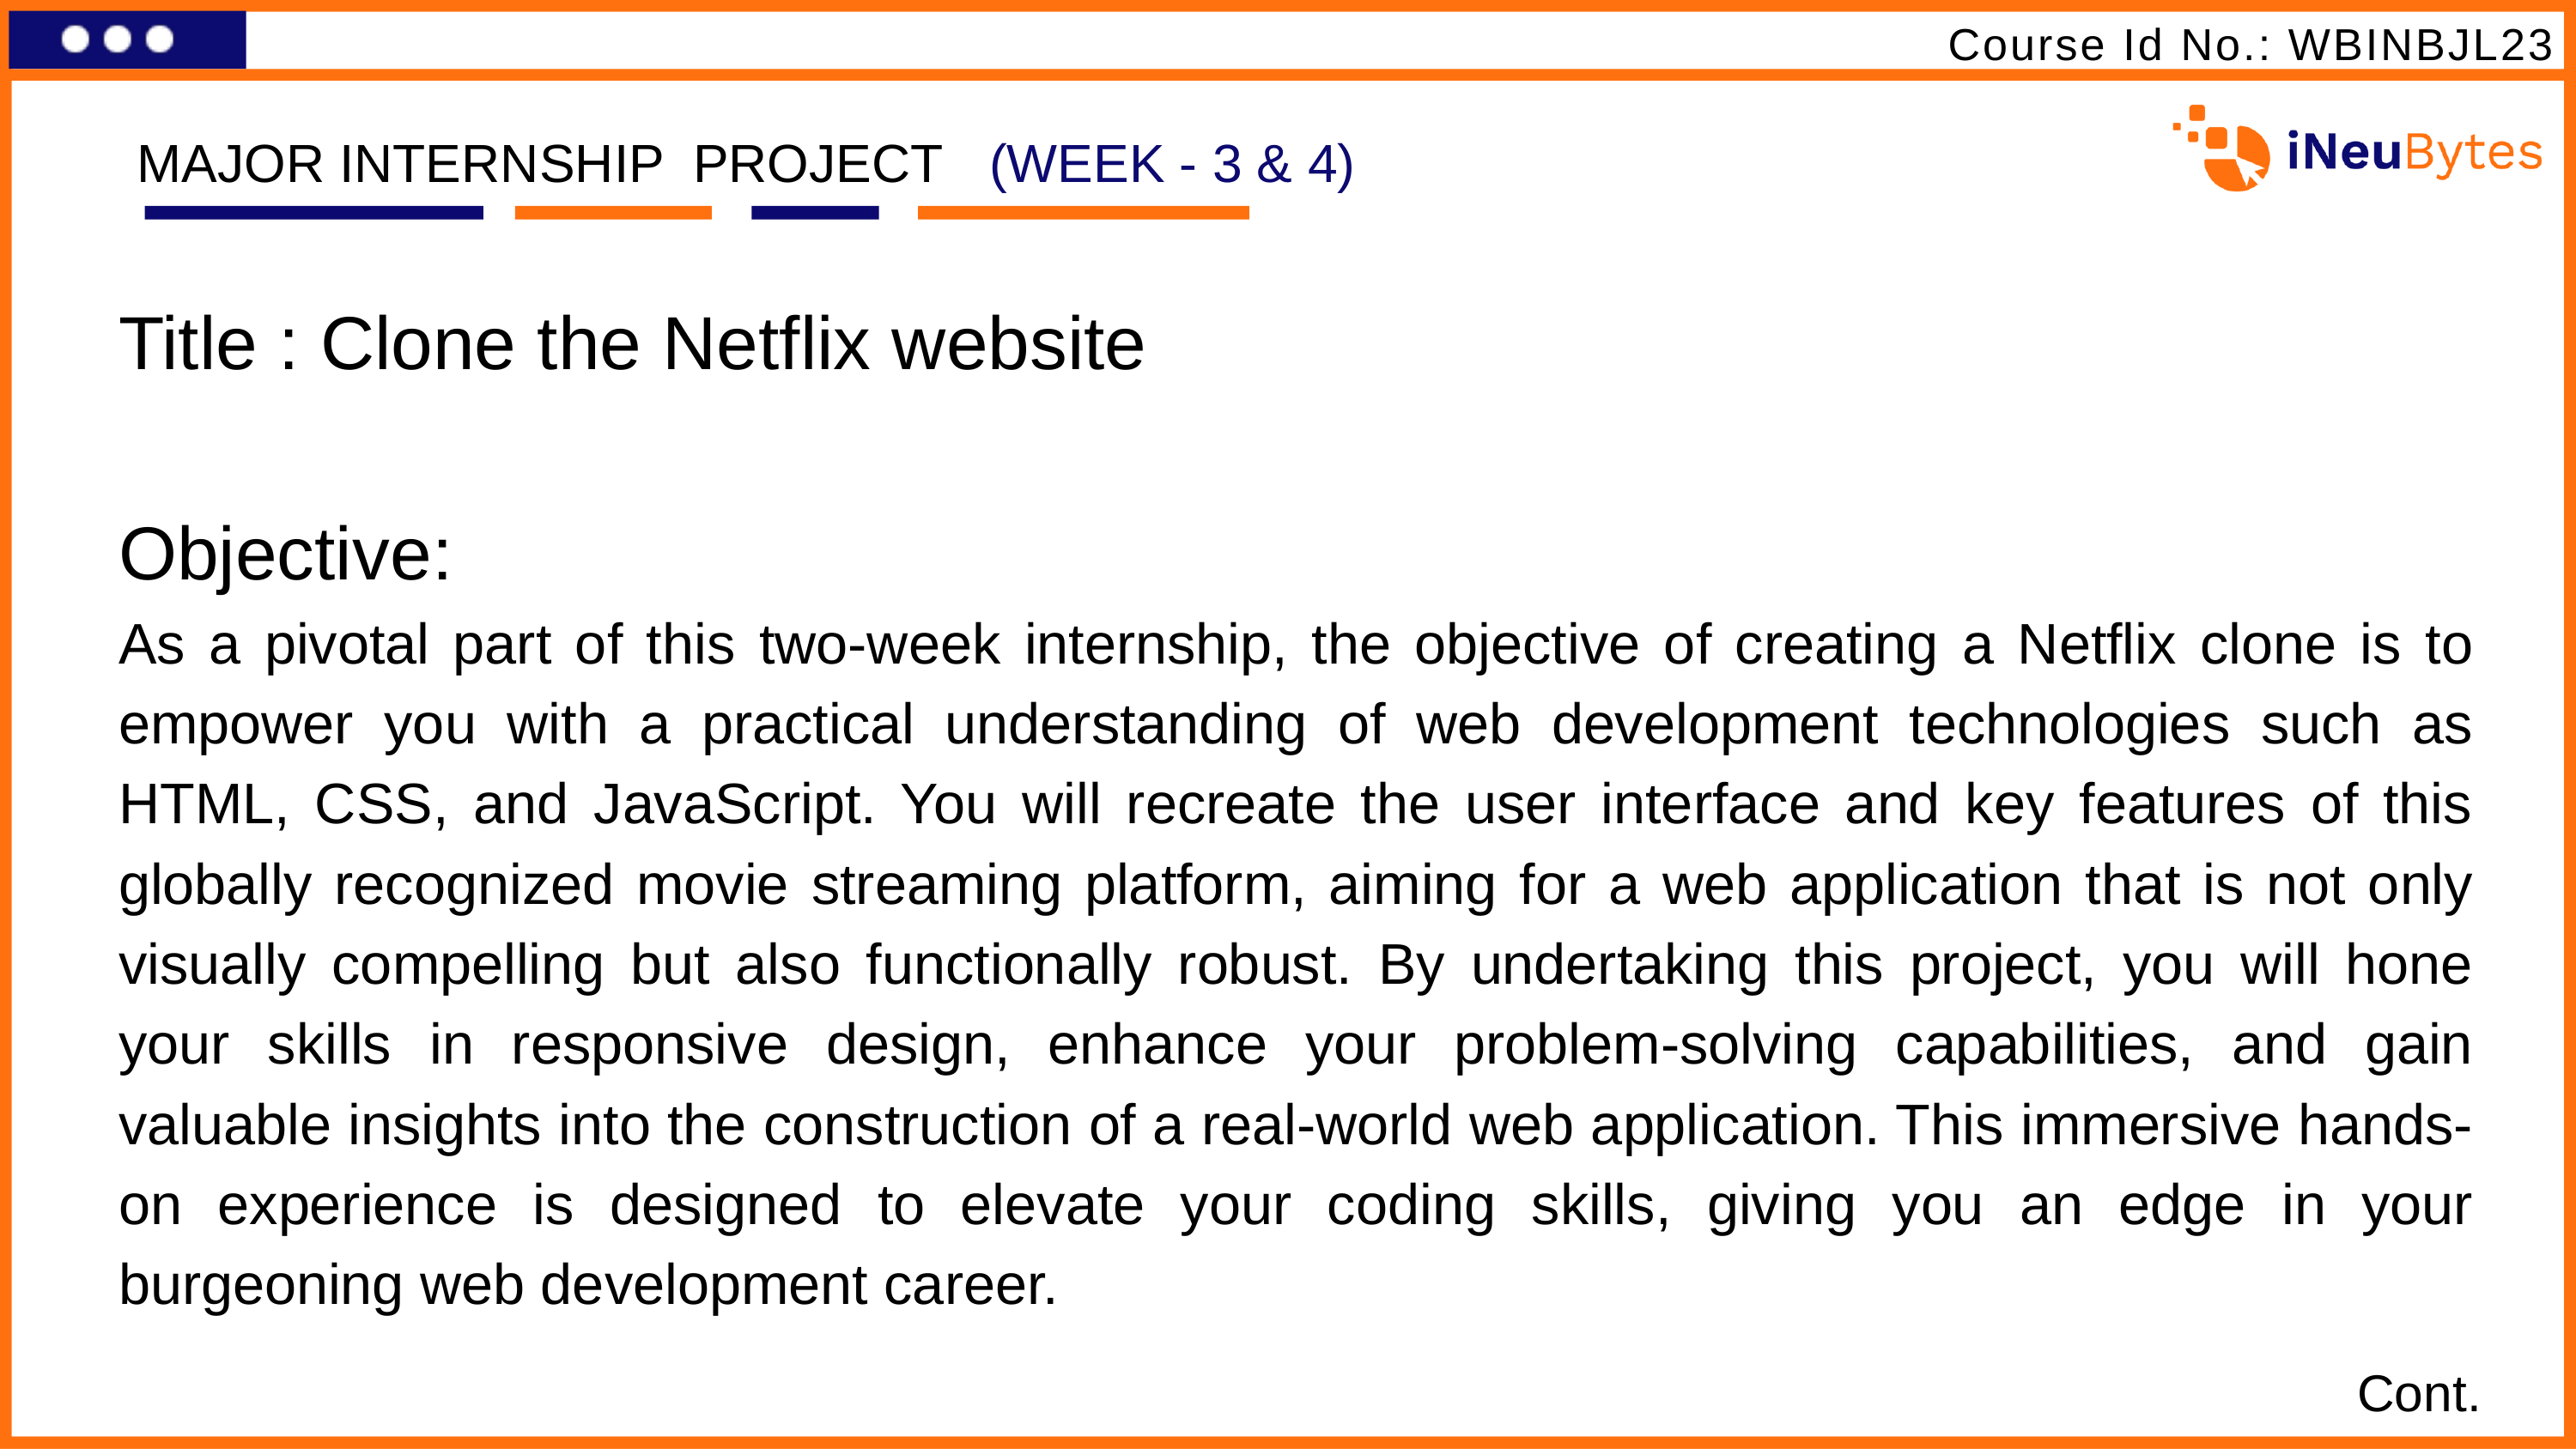

Course Id No.: WBINBJL23

MAJOR INTERNSHIP  PROJECT
(WEEK - 3 & 4)

Title : Clone the Netflix website

Objective:
As a pivotal part of this two-week internship, the objective of creating a Netflix clone is to empower you with a practical understanding of web development technologies such as HTML, CSS, and JavaScript. You will recreate the user interface and key features of this globally recognized movie streaming platform, aiming for a web application that is not only visually compelling but also functionally robust. By undertaking this project, you will hone your skills in responsive design, enhance your problem-solving capabilities, and gain valuable insights into the construction of a real-world web application. This immersive hands-on experience is designed to elevate your coding skills, giving you an edge in your burgeoning web development career.
Cont.